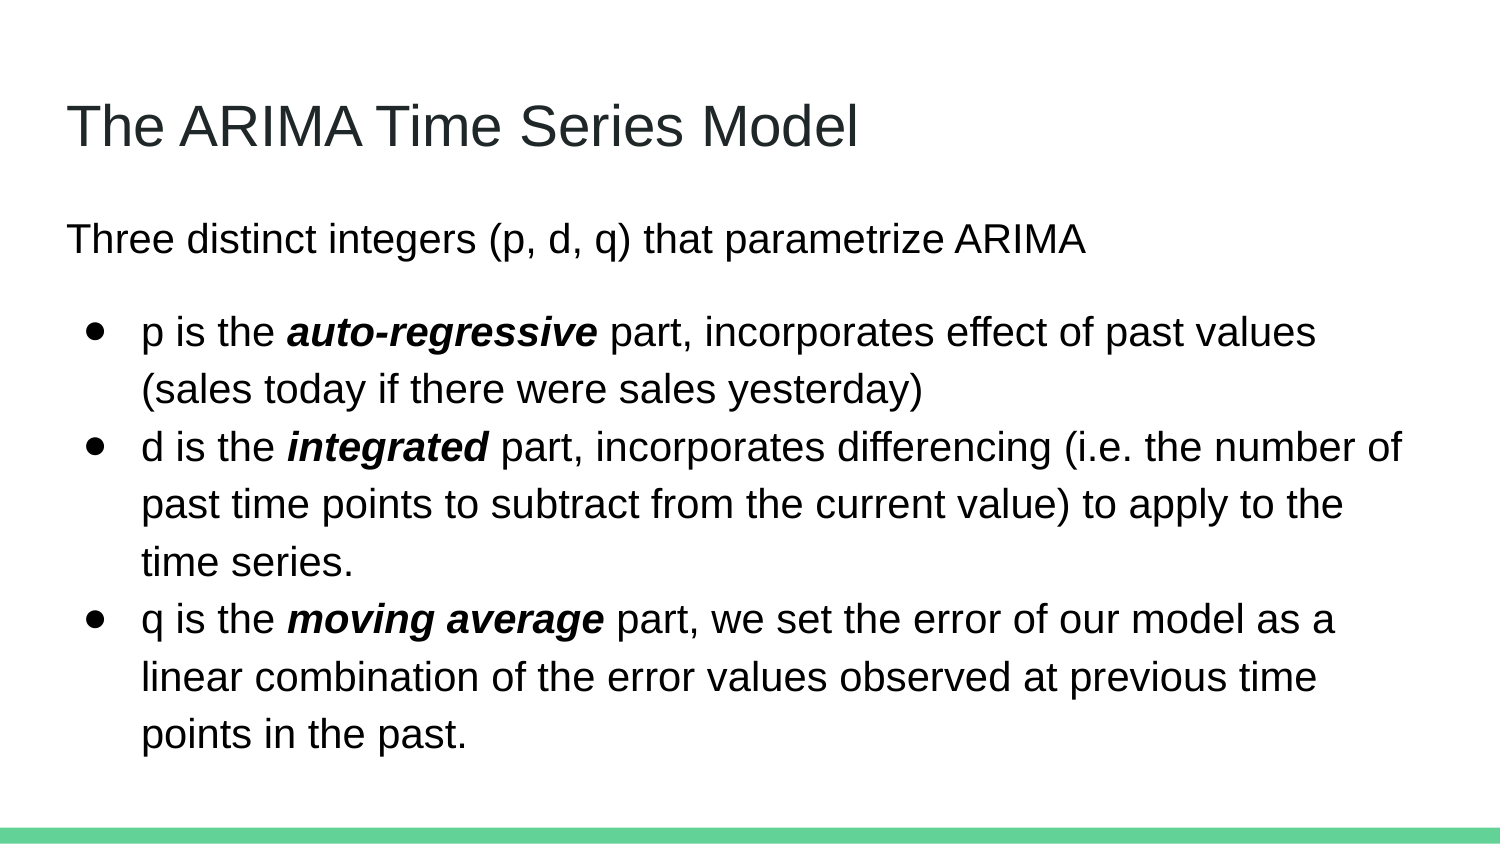

# The ARIMA Time Series Model
Three distinct integers (p, d, q) that parametrize ARIMA
p is the auto-regressive part, incorporates effect of past values (sales today if there were sales yesterday)
d is the integrated part, incorporates differencing (i.e. the number of past time points to subtract from the current value) to apply to the time series.
q is the moving average part, we set the error of our model as a linear combination of the error values observed at previous time points in the past.